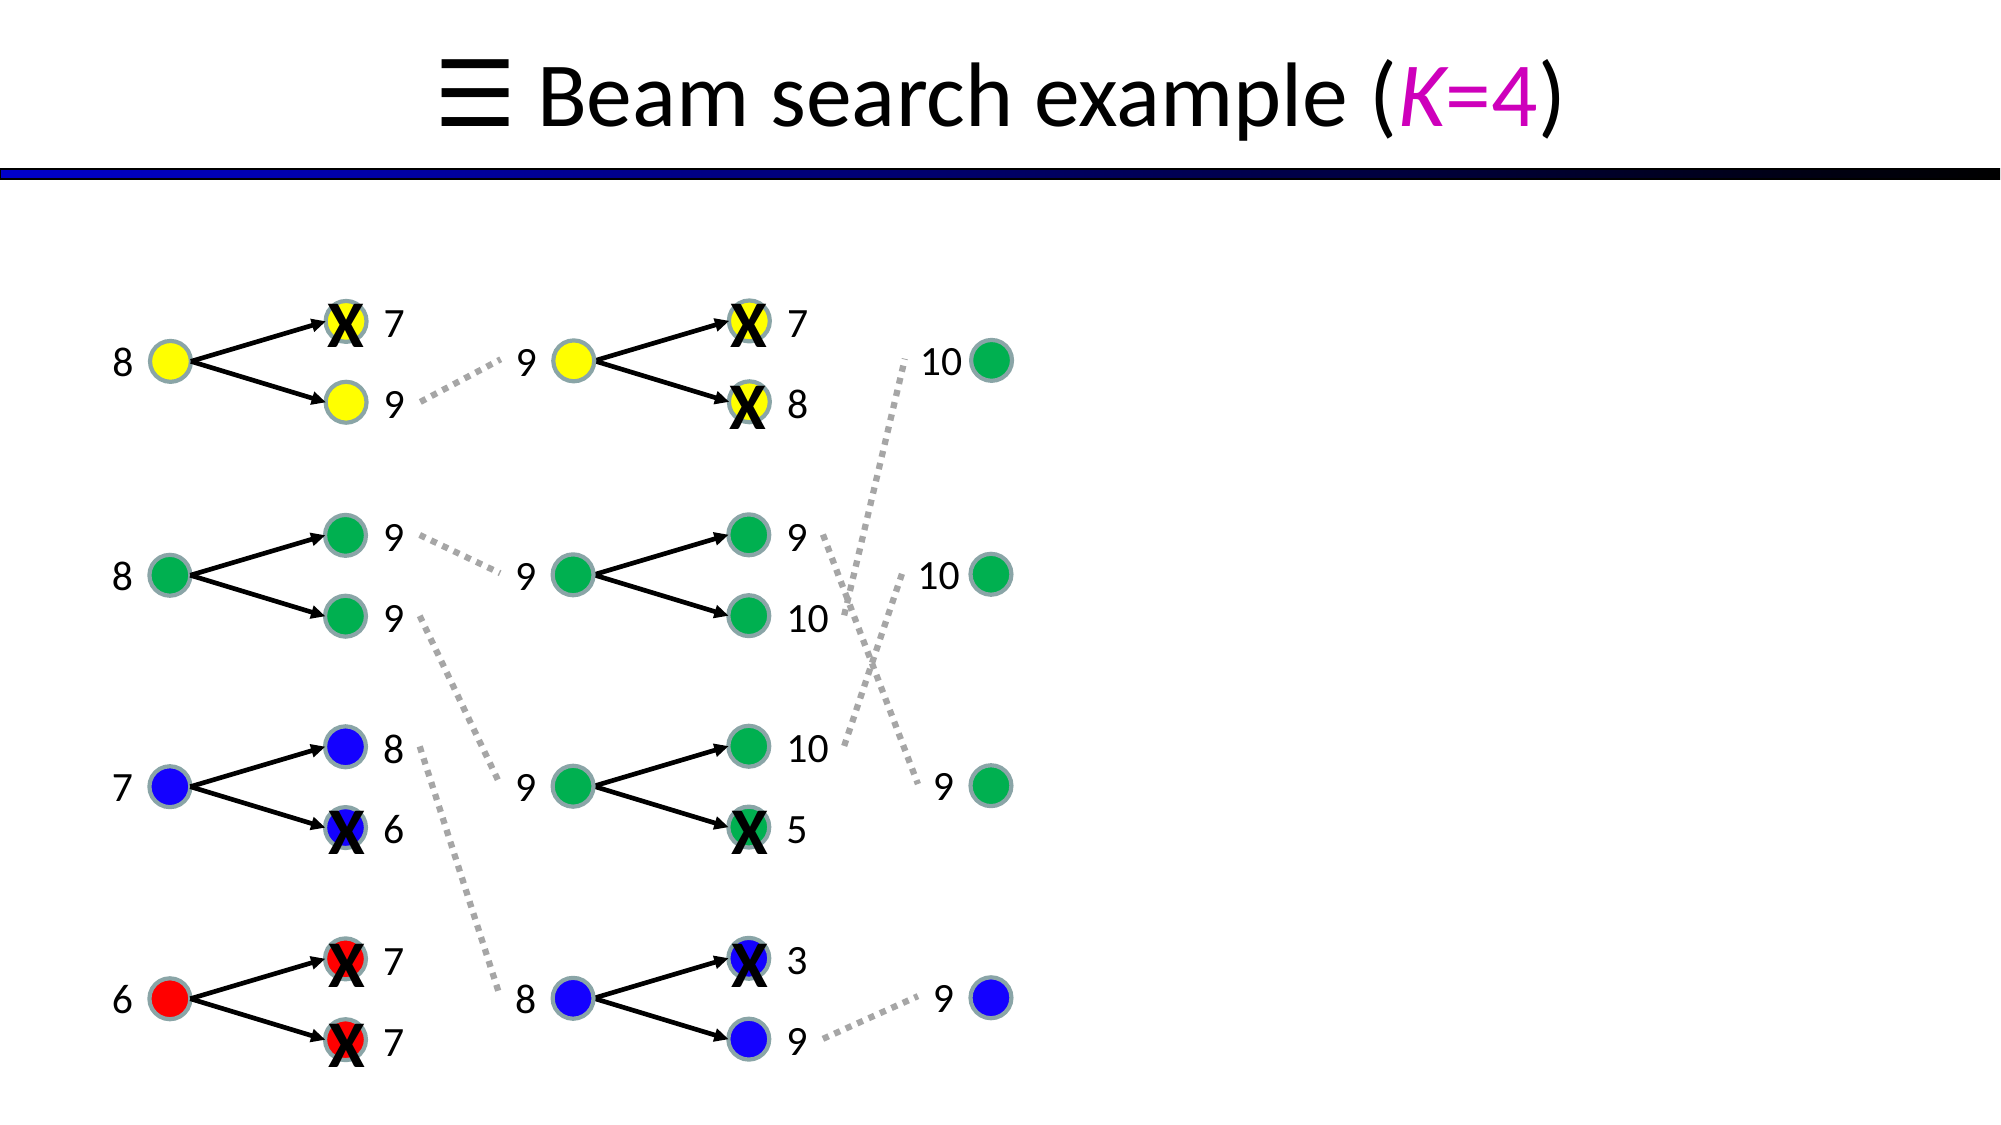

# ☰ Beam search example (K=4)
X
X
X
X
X
X
X
X
7

8

9

10

10

5

3

9

7

9

9

9

8

6

7

7

10

10

9

9

9

9

9

8

8

8

7

6